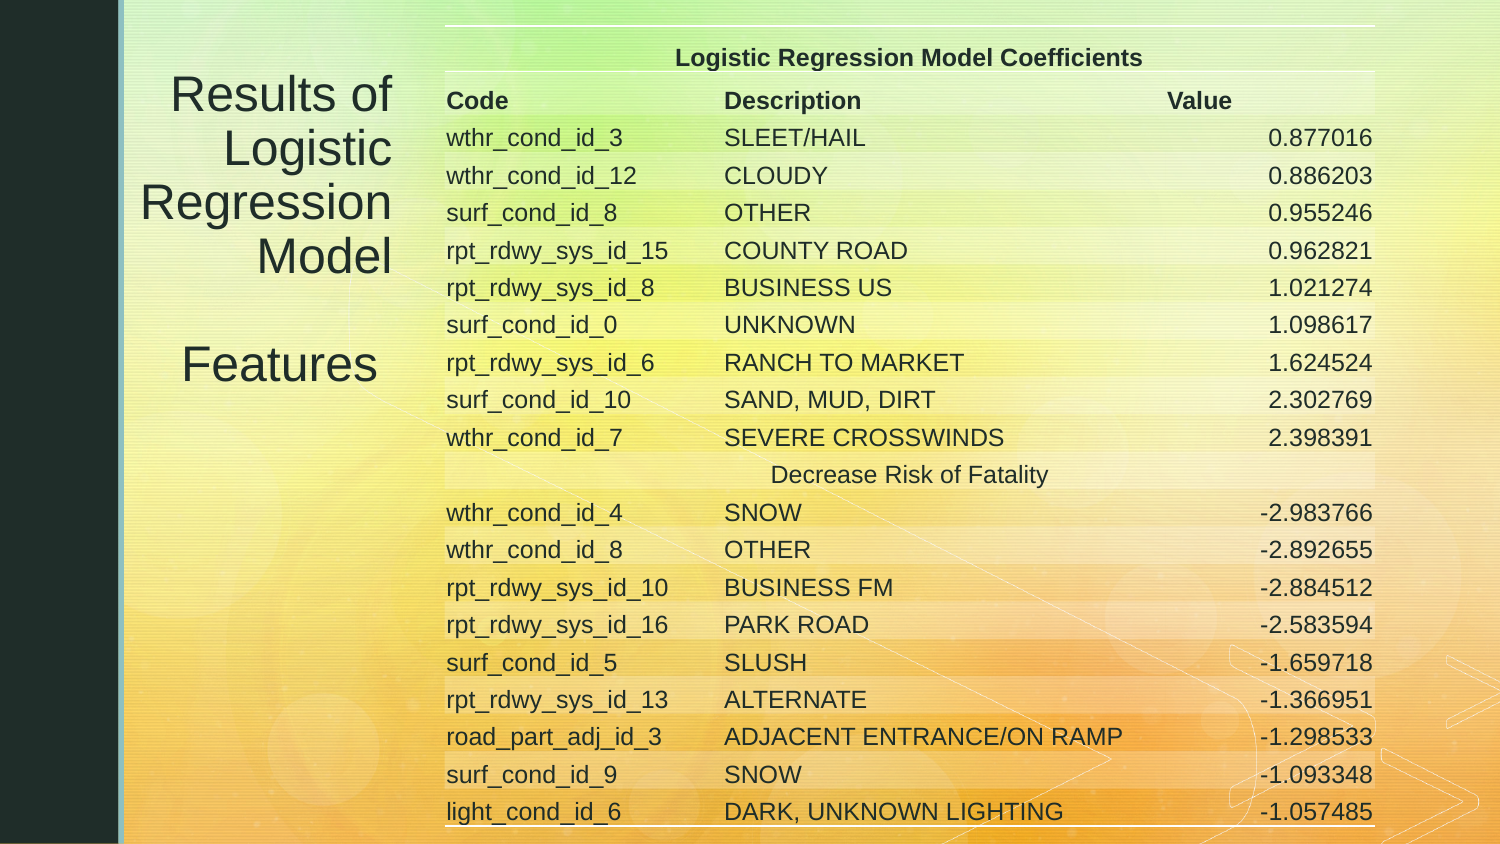

| Logistic Regression Model Coefficients |  |  |
| --- | --- | --- |
| Code | Description | Value |
| wthr\_cond\_id\_3 | SLEET/HAIL | 0.877016 |
| wthr\_cond\_id\_12 | CLOUDY | 0.886203 |
| surf\_cond\_id\_8 | OTHER | 0.955246 |
| rpt\_rdwy\_sys\_id\_15 | COUNTY ROAD | 0.962821 |
| rpt\_rdwy\_sys\_id\_8 | BUSINESS US | 1.021274 |
| surf\_cond\_id\_0 | UNKNOWN | 1.098617 |
| rpt\_rdwy\_sys\_id\_6 | RANCH TO MARKET | 1.624524 |
| surf\_cond\_id\_10 | SAND, MUD, DIRT | 2.302769 |
| wthr\_cond\_id\_7 | SEVERE CROSSWINDS | 2.398391 |
| Decrease Risk of Fatality |  |  |
| wthr\_cond\_id\_4 | SNOW | -2.983766 |
| wthr\_cond\_id\_8 | OTHER | -2.892655 |
| rpt\_rdwy\_sys\_id\_10 | BUSINESS FM | -2.884512 |
| rpt\_rdwy\_sys\_id\_16 | PARK ROAD | -2.583594 |
| surf\_cond\_id\_5 | SLUSH | -1.659718 |
| rpt\_rdwy\_sys\_id\_13 | ALTERNATE | -1.366951 |
| road\_part\_adj\_id\_3 | ADJACENT ENTRANCE/ON RAMP | -1.298533 |
| surf\_cond\_id\_9 | SNOW | -1.093348 |
| light\_cond\_id\_6 | DARK, UNKNOWN LIGHTING | -1.057485 |
# Results of Logistic Regression Model Features